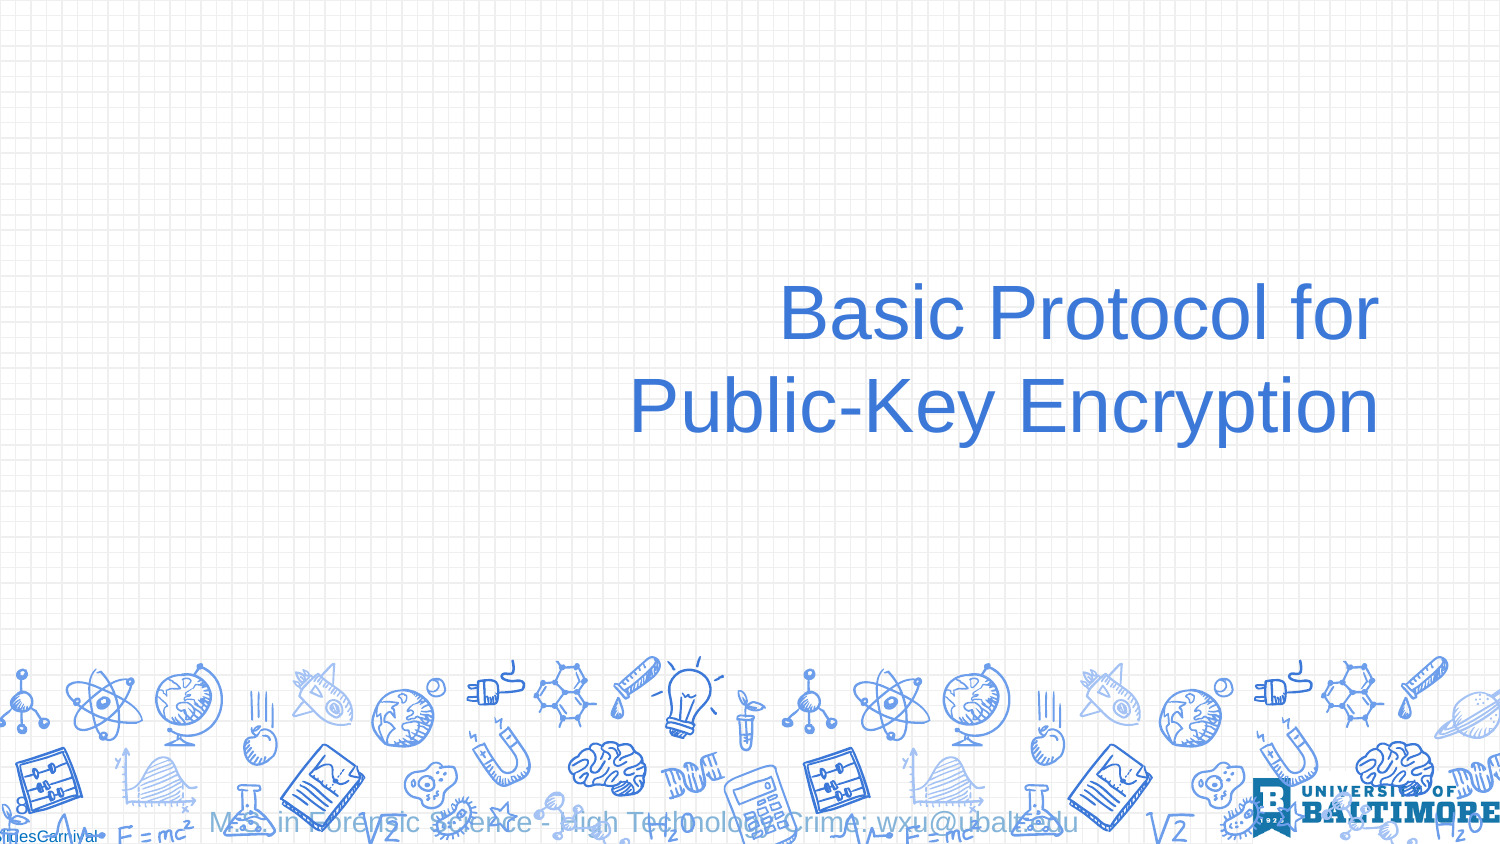

# Basic Protocol for Public-Key Encryption

8